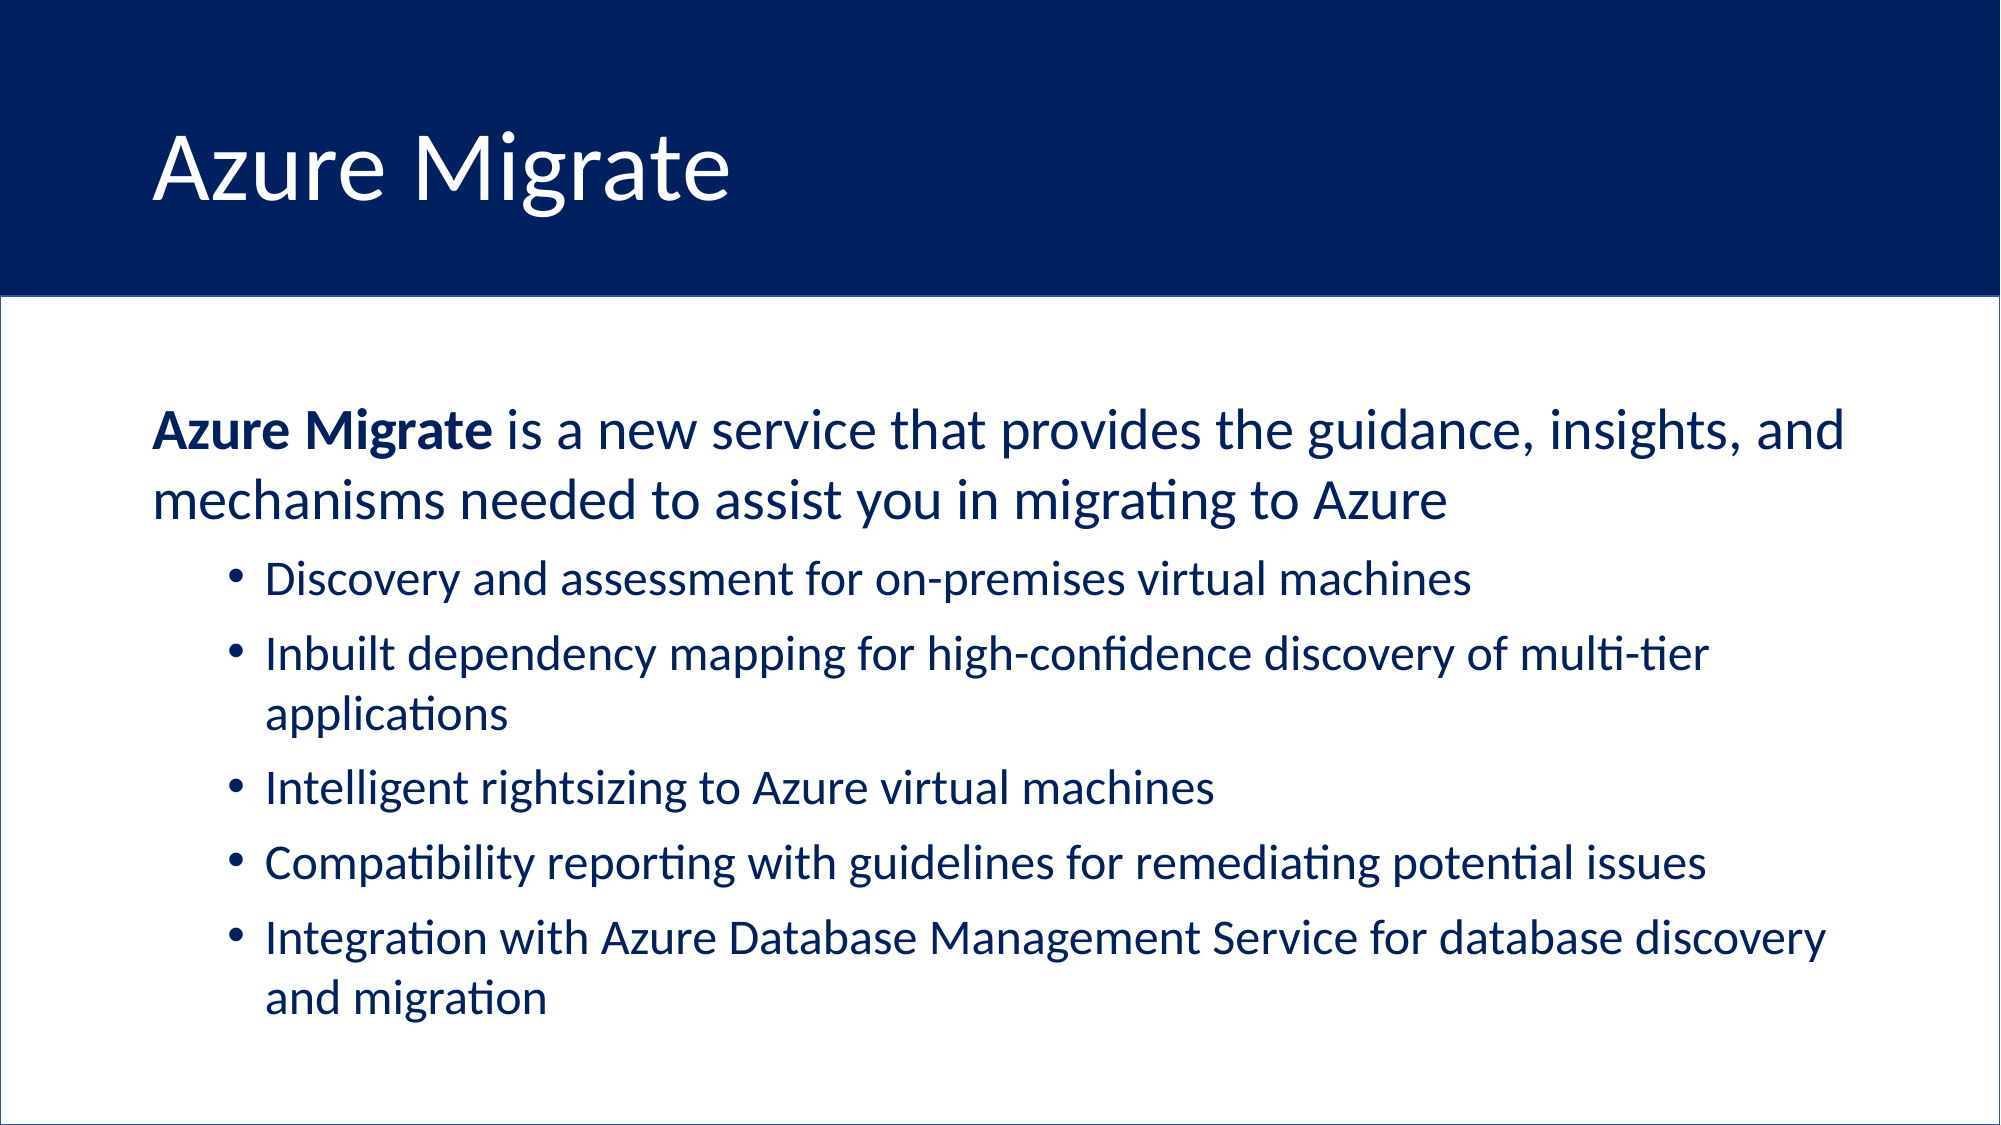

# Azure Migrate

Azure Migrate is a new service that provides the guidance, insights, and mechanisms needed to assist you in migrating to Azure
Discovery and assessment for on-premises virtual machines
Inbuilt dependency mapping for high-confidence discovery of multi-tier applications
Intelligent rightsizing to Azure virtual machines
Compatibility reporting with guidelines for remediating potential issues
Integration with Azure Database Management Service for database discovery and migration